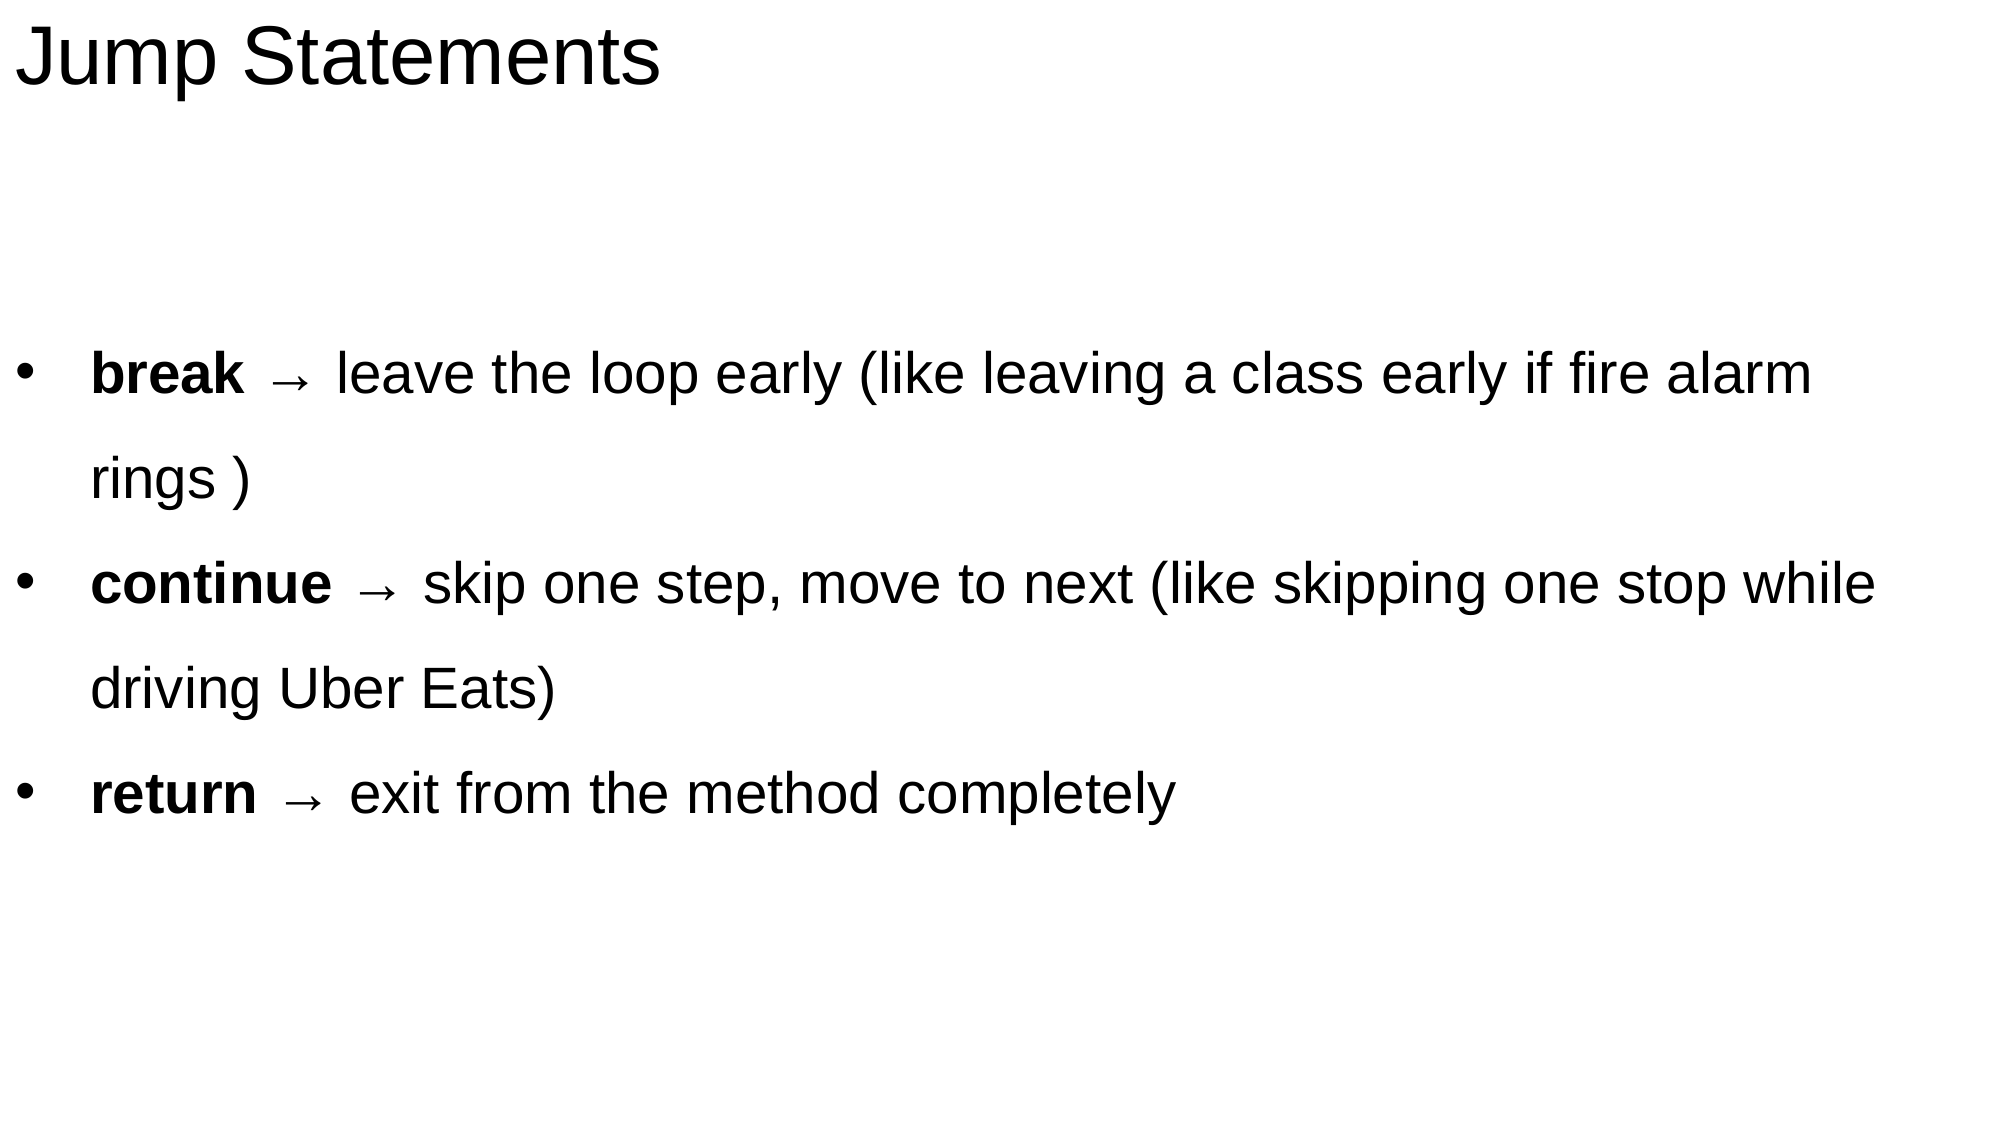

# Jump Statements
break → leave the loop early (like leaving a class early if fire alarm rings )
continue → skip one step, move to next (like skipping one stop while driving Uber Eats)
return → exit from the method completely